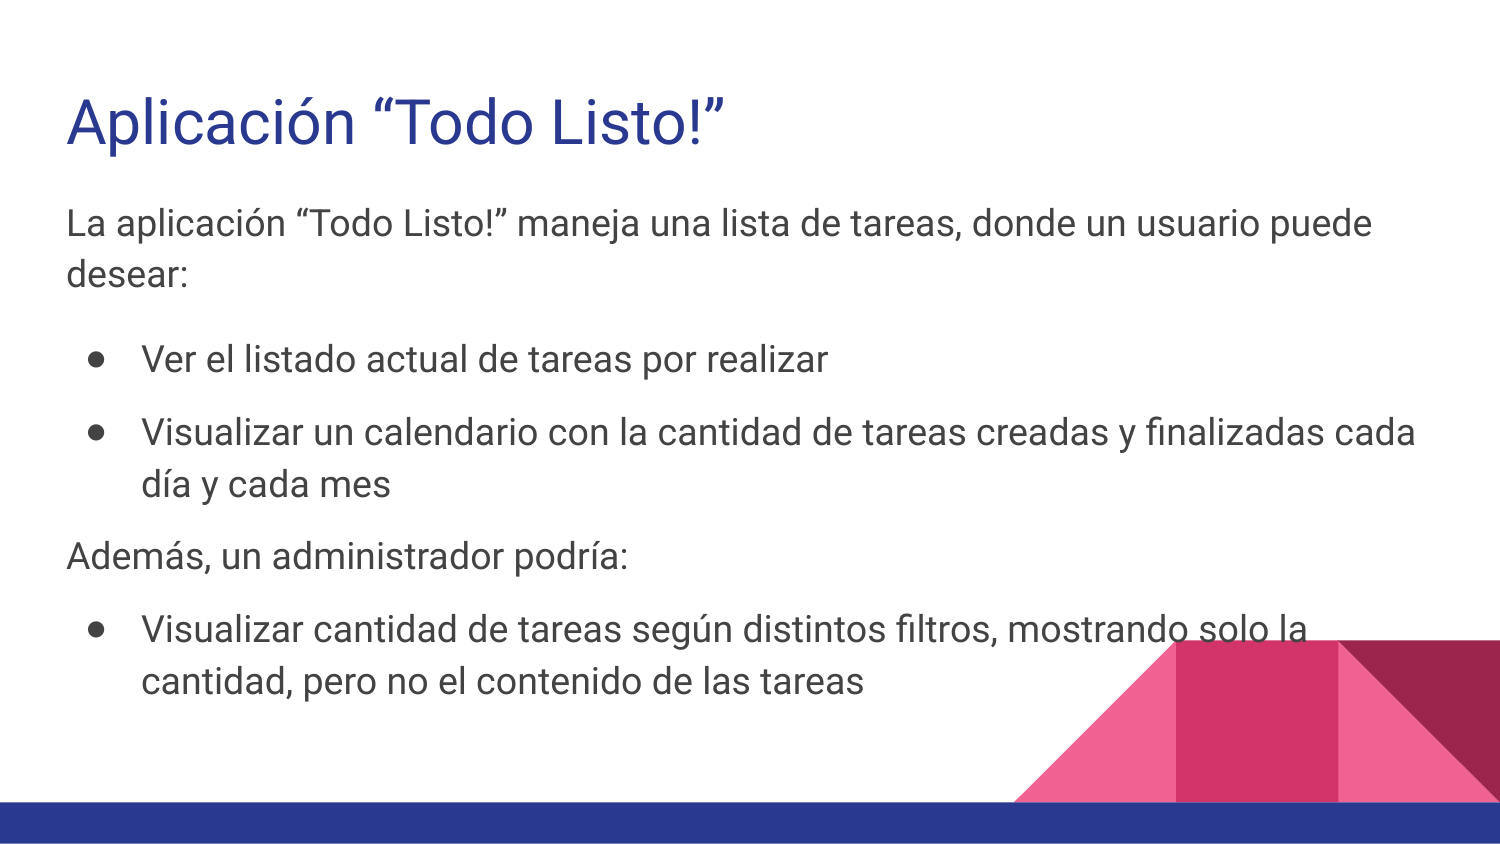

# Aplicación “Todo Listo!”
La aplicación “Todo Listo!” maneja una lista de tareas, donde un usuario puede desear:
Ver el listado actual de tareas por realizar
Visualizar un calendario con la cantidad de tareas creadas y finalizadas cada día y cada mes
Además, un administrador podría:
Visualizar cantidad de tareas según distintos filtros, mostrando solo la cantidad, pero no el contenido de las tareas